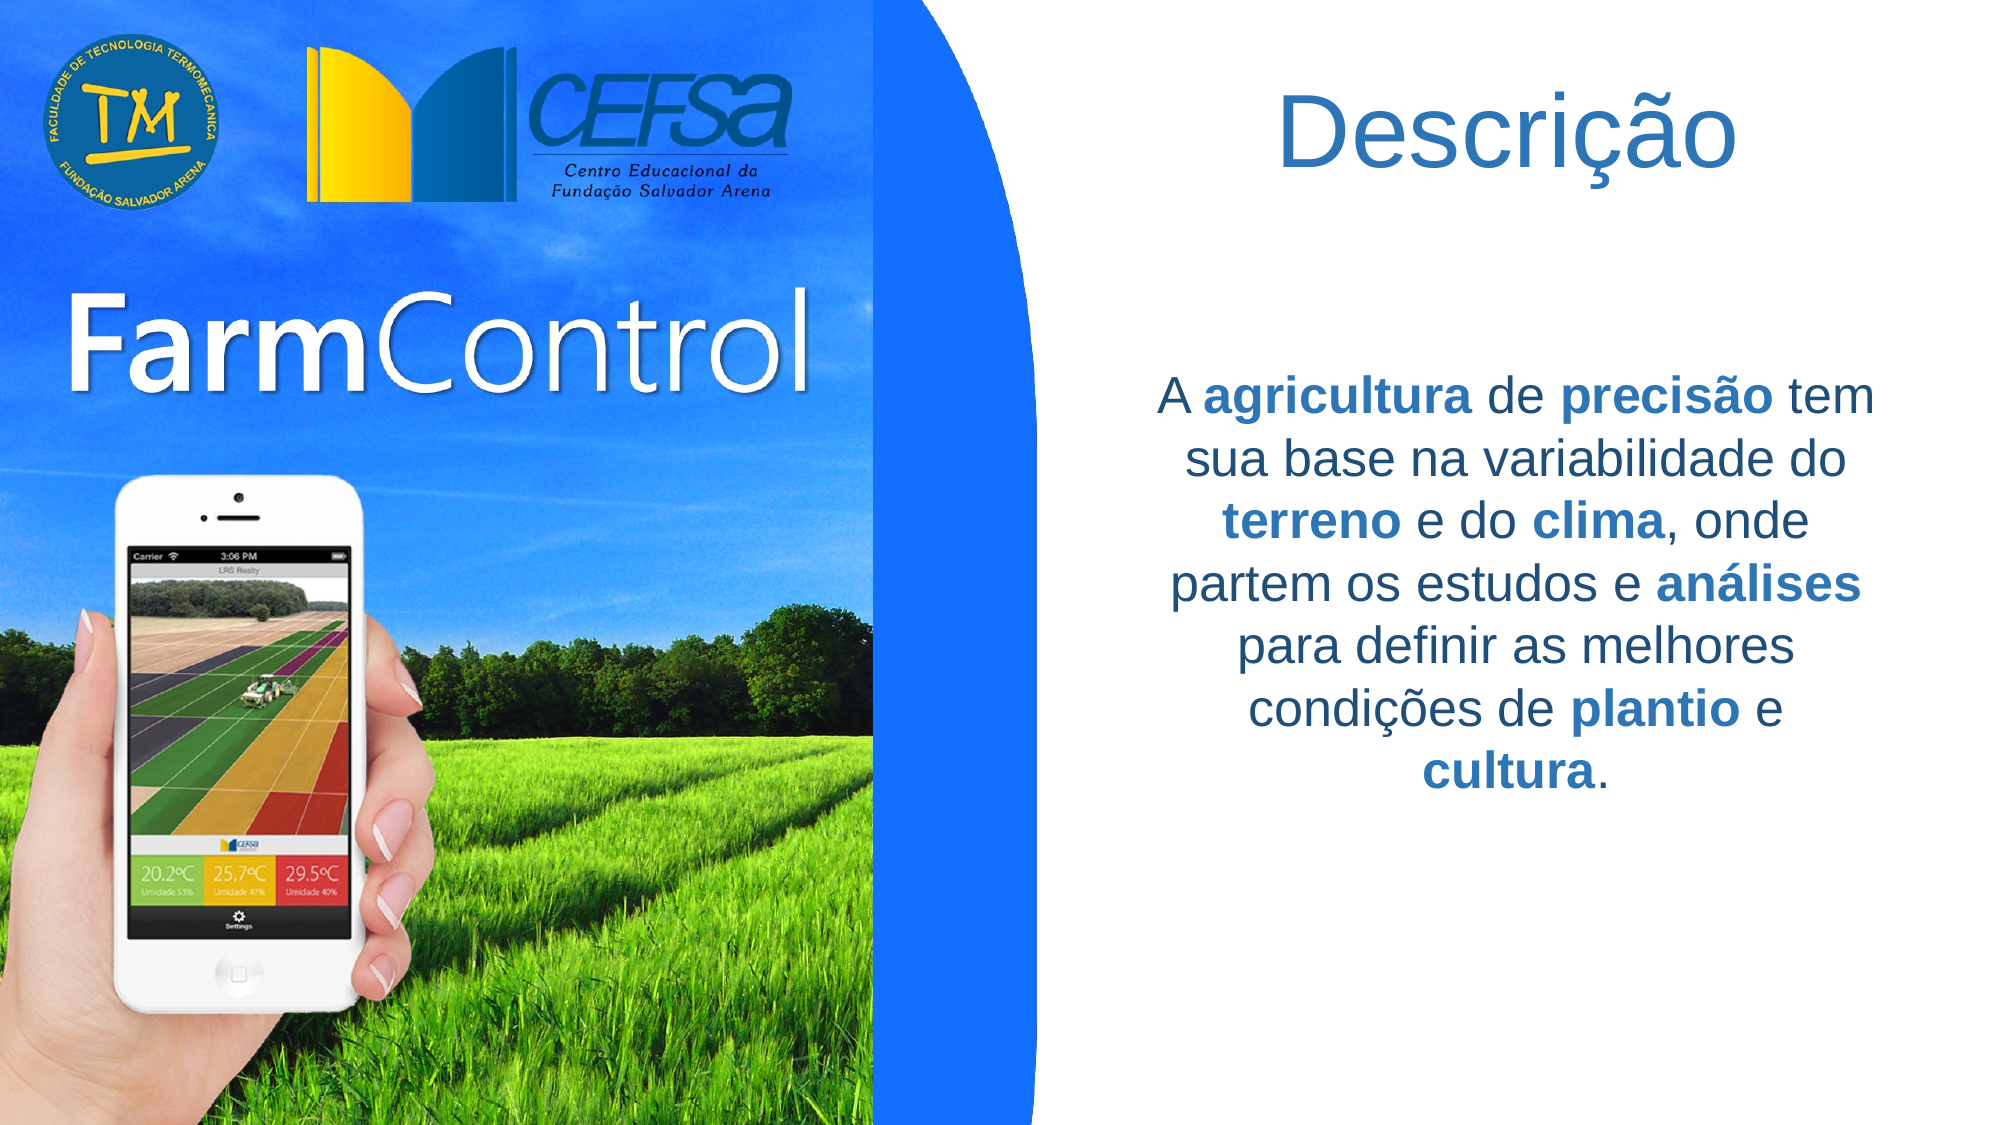

Descrição
A agricultura de precisão tem sua base na variabilidade do terreno e do clima, onde partem os estudos e análises para definir as melhores condições de plantio e cultura.